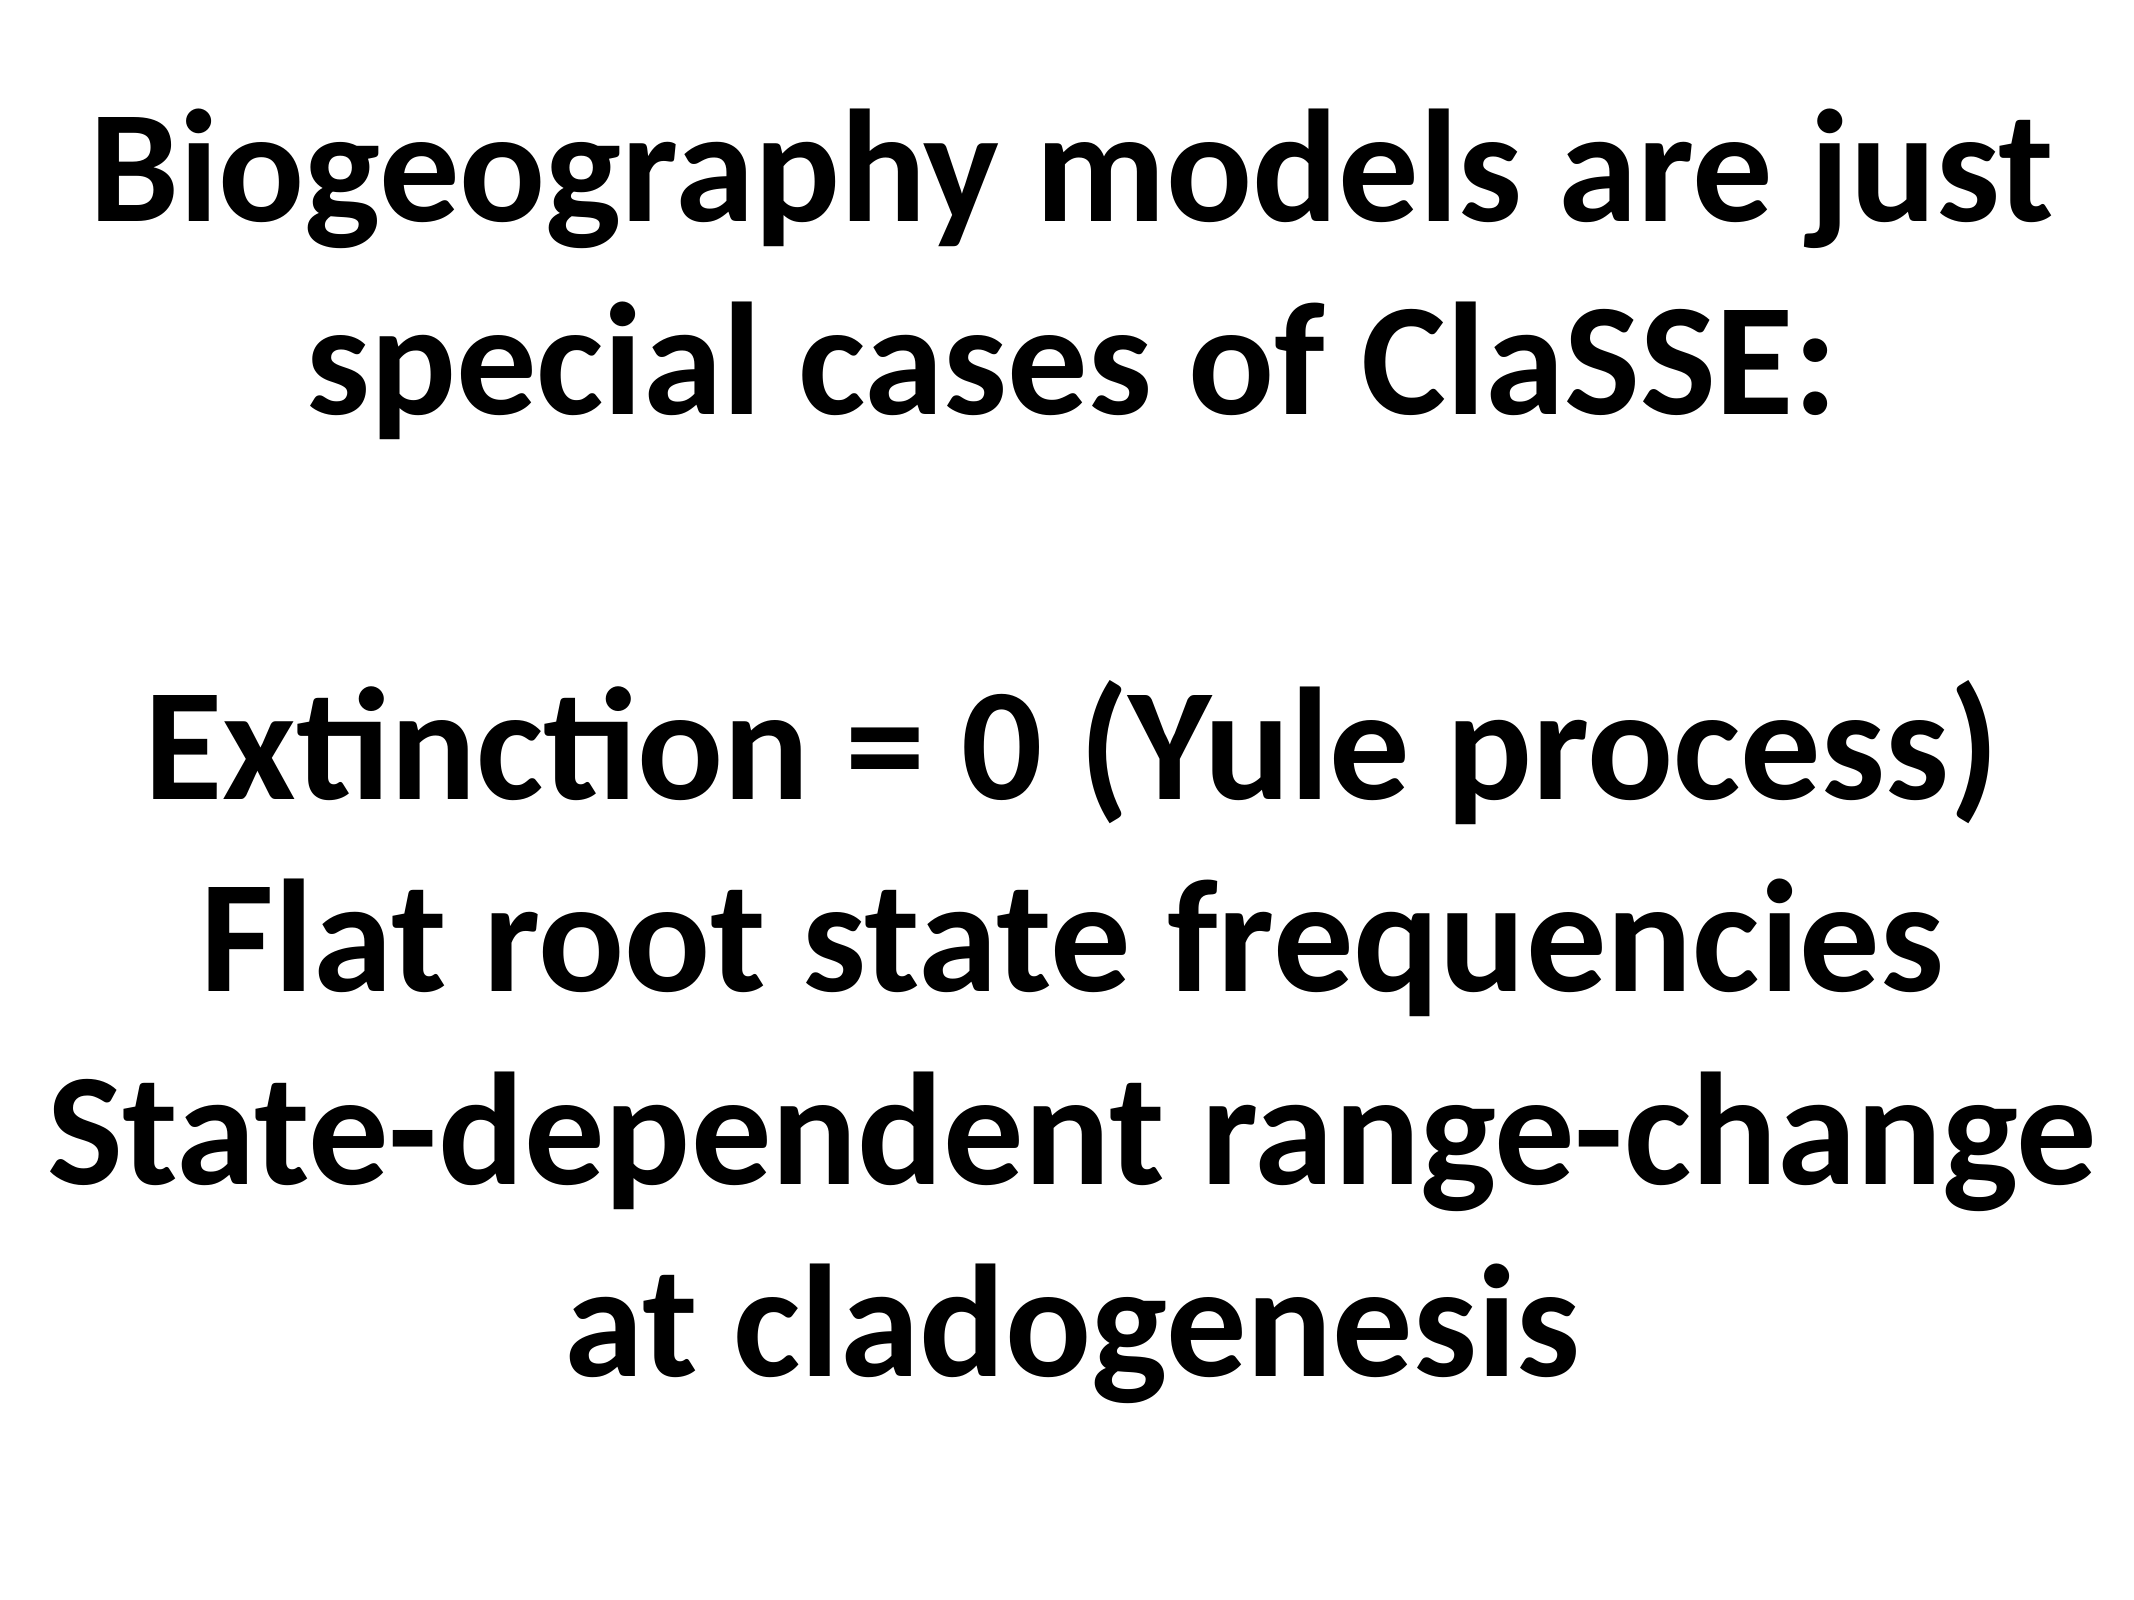

Biogeography models are just special cases of ClaSSE:
Extinction = 0 (Yule process)
Flat root state frequencies
State-dependent range-change at cladogenesis